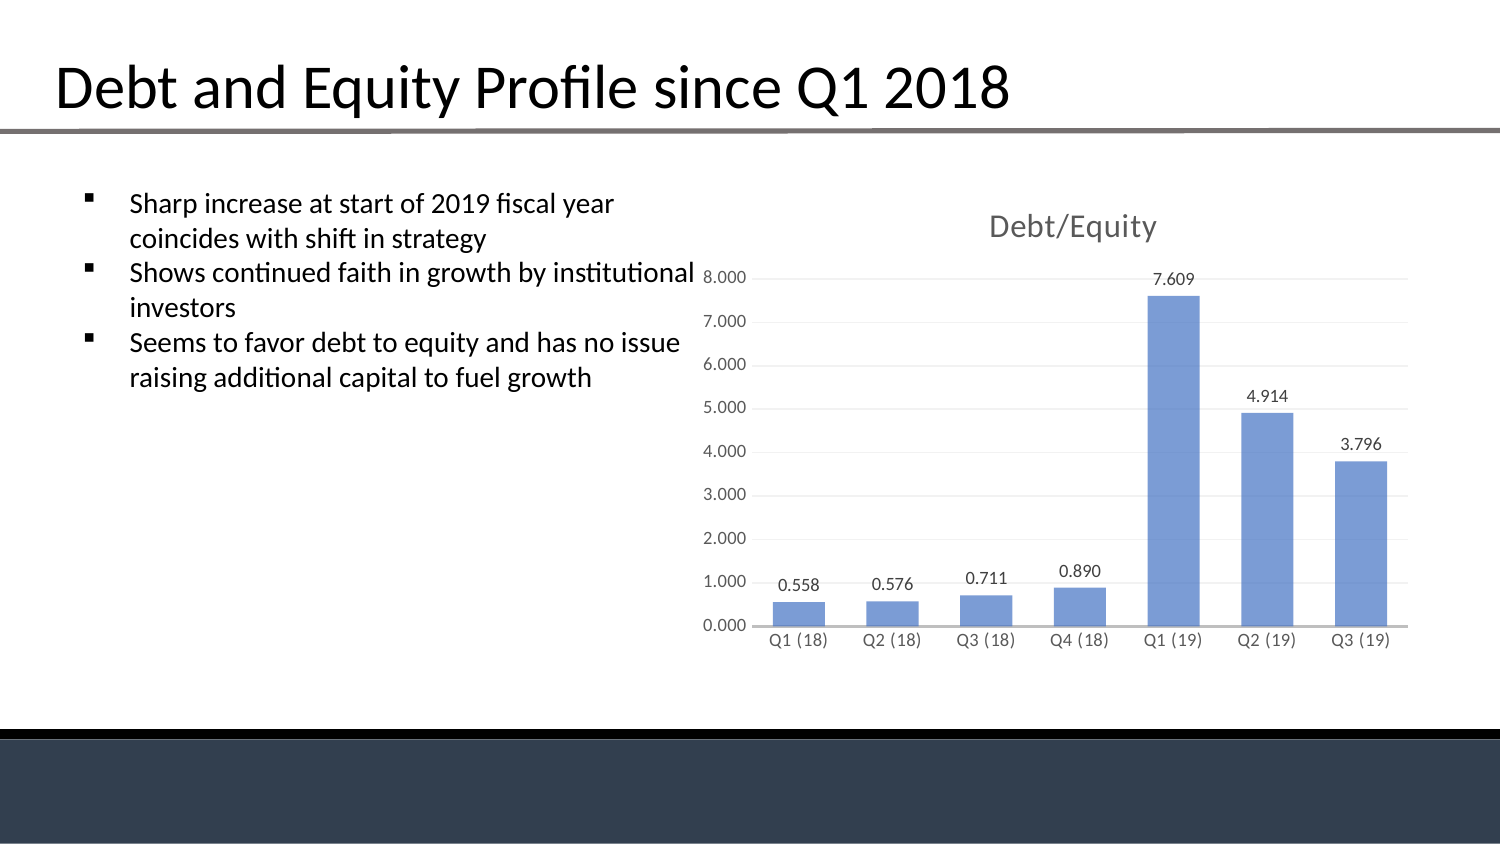

Debt and Equity Profile since Q1 2018
Sharp increase at start of 2019 fiscal year coincides with shift in strategy
Shows continued faith in growth by institutional investors
Seems to favor debt to equity and has no issue raising additional capital to fuel growth

### Chart:

| Category | Debt/Equity |
|---|---|
| Q1 (18) | 0.5582234246420922 |
| Q2 (18) | 0.5755821779512721 |
| Q3 (18) | 0.7106783297573858 |
| Q4 (18) | 0.8895841744045216 |
| Q1 (19) | 7.6093888396811336 |
| Q2 (19) | 4.91372079089275 |
| Q3 (19) | 3.7960998973657203 |
JetBlue